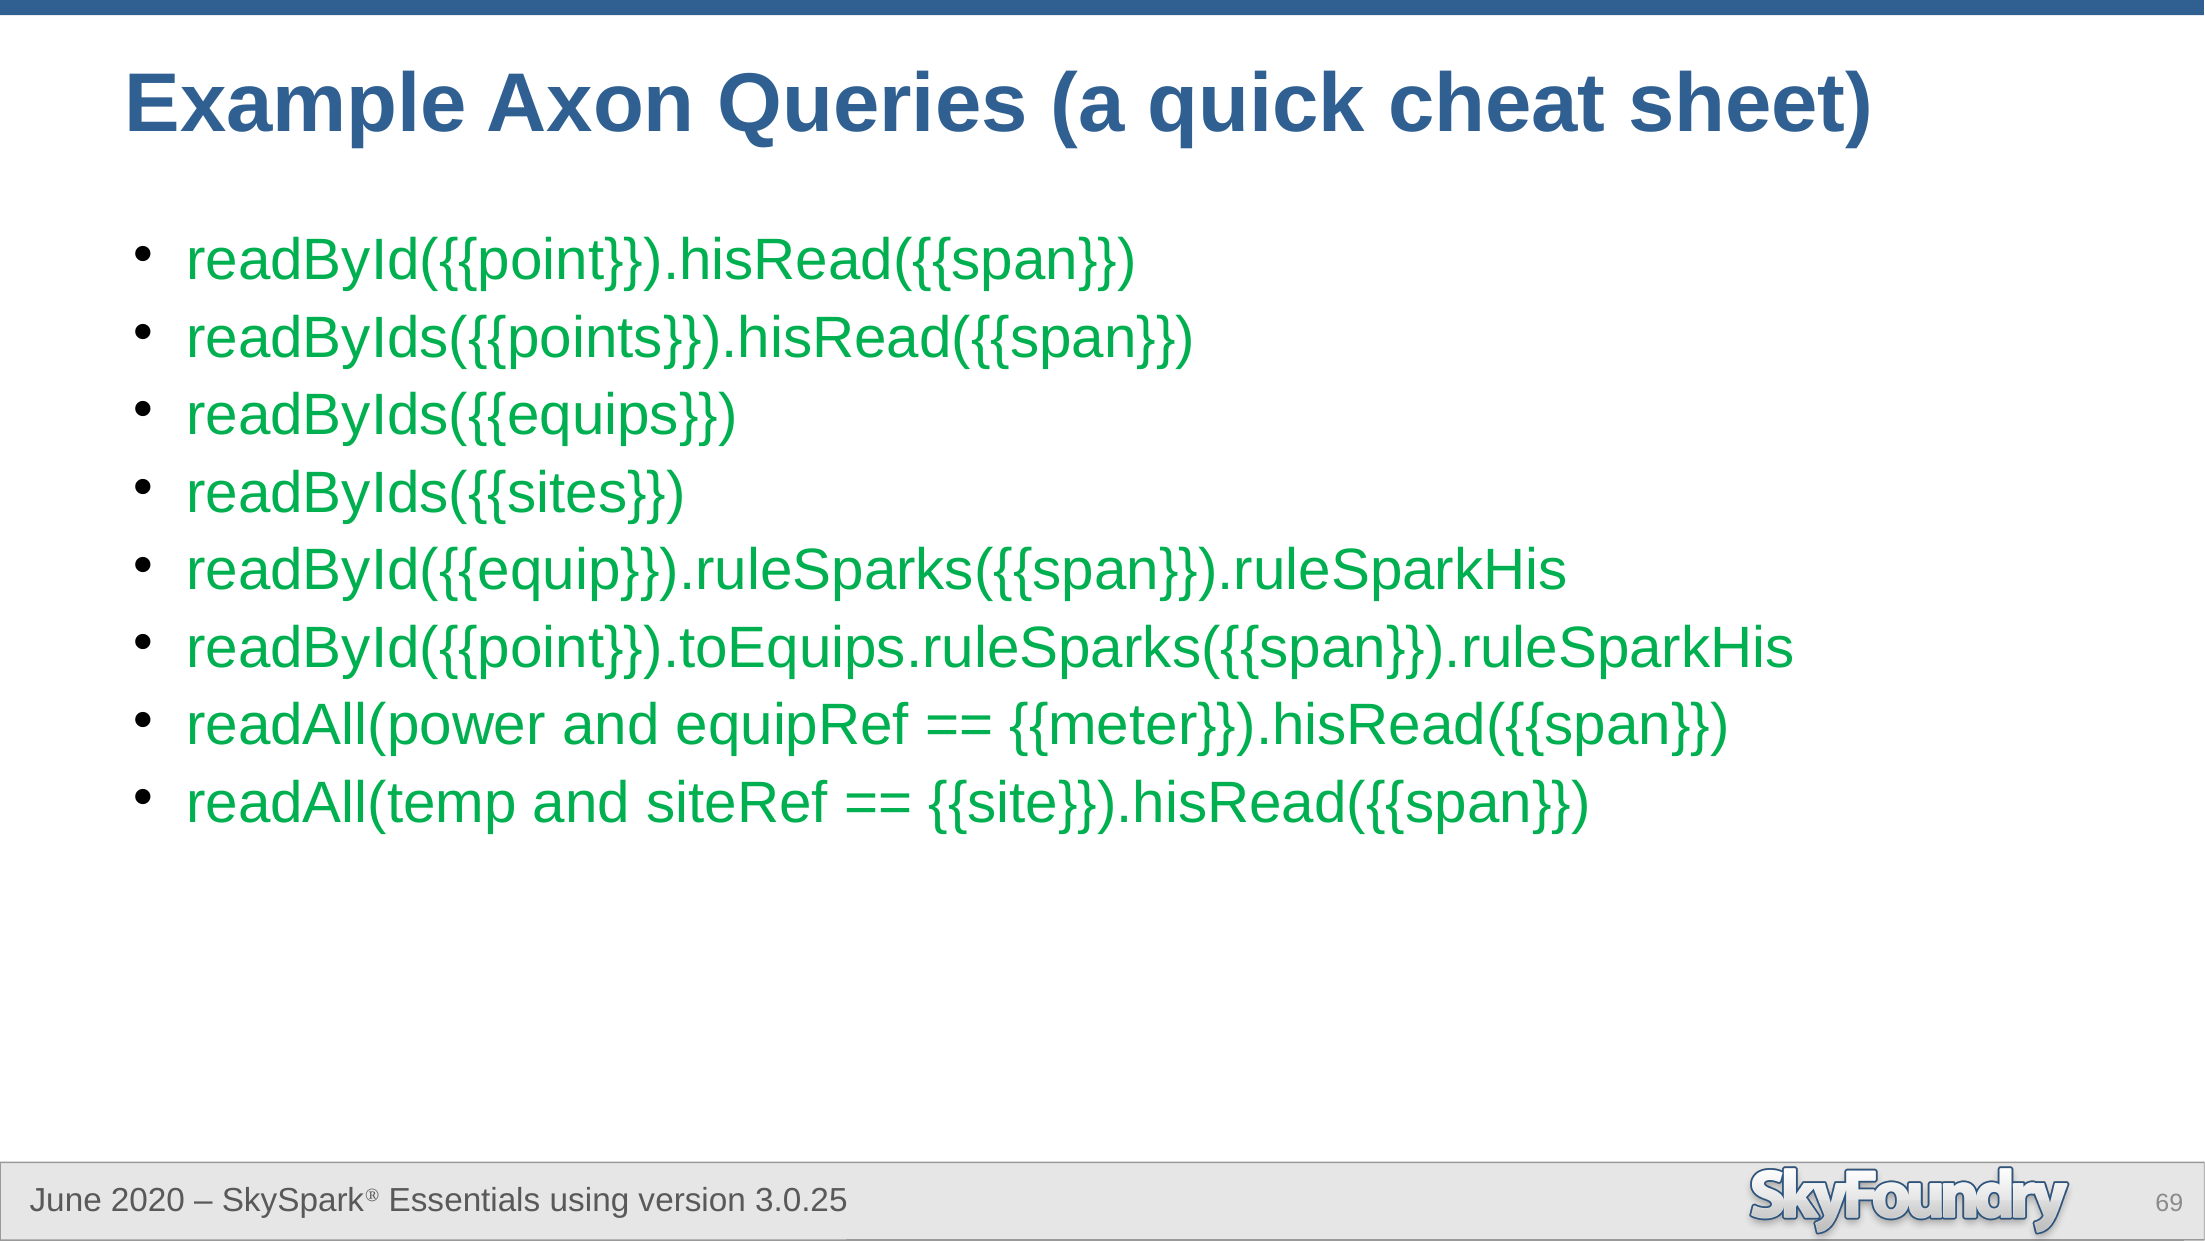

# Example Axon Queries (a quick cheat sheet)
readById({{point}}).hisRead({{span}})
readByIds({{points}}).hisRead({{span}})
readByIds({{equips}})
readByIds({{sites}})
readById({{equip}}).ruleSparks({{span}}).ruleSparkHis
readById({{point}}).toEquips.ruleSparks({{span}}).ruleSparkHis
readAll(power and equipRef == {{meter}}).hisRead({{span}})
readAll(temp and siteRef == {{site}}).hisRead({{span}})

69